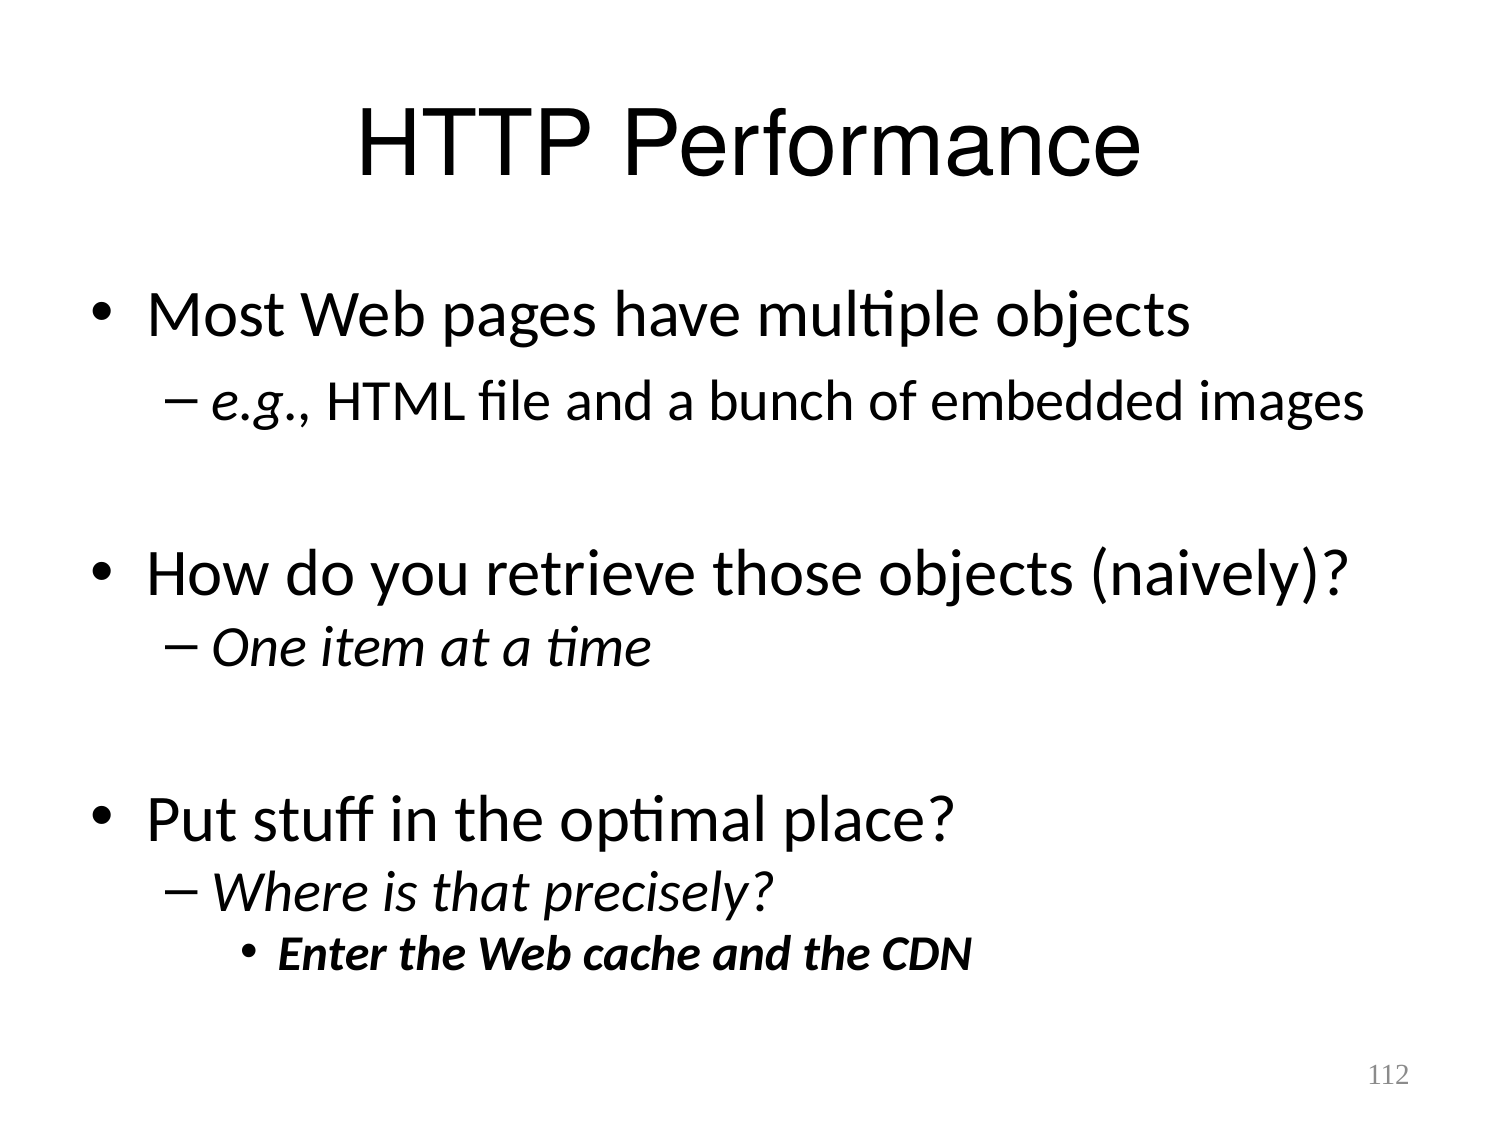

# HTTP Performance
Most Web pages have multiple objects
e.g., HTML file and a bunch of embedded images

How do you retrieve those objects (naively)?
One item at a time

Put stuff in the optimal place?
Where is that precisely?
Enter the Web cache and the CDN
112